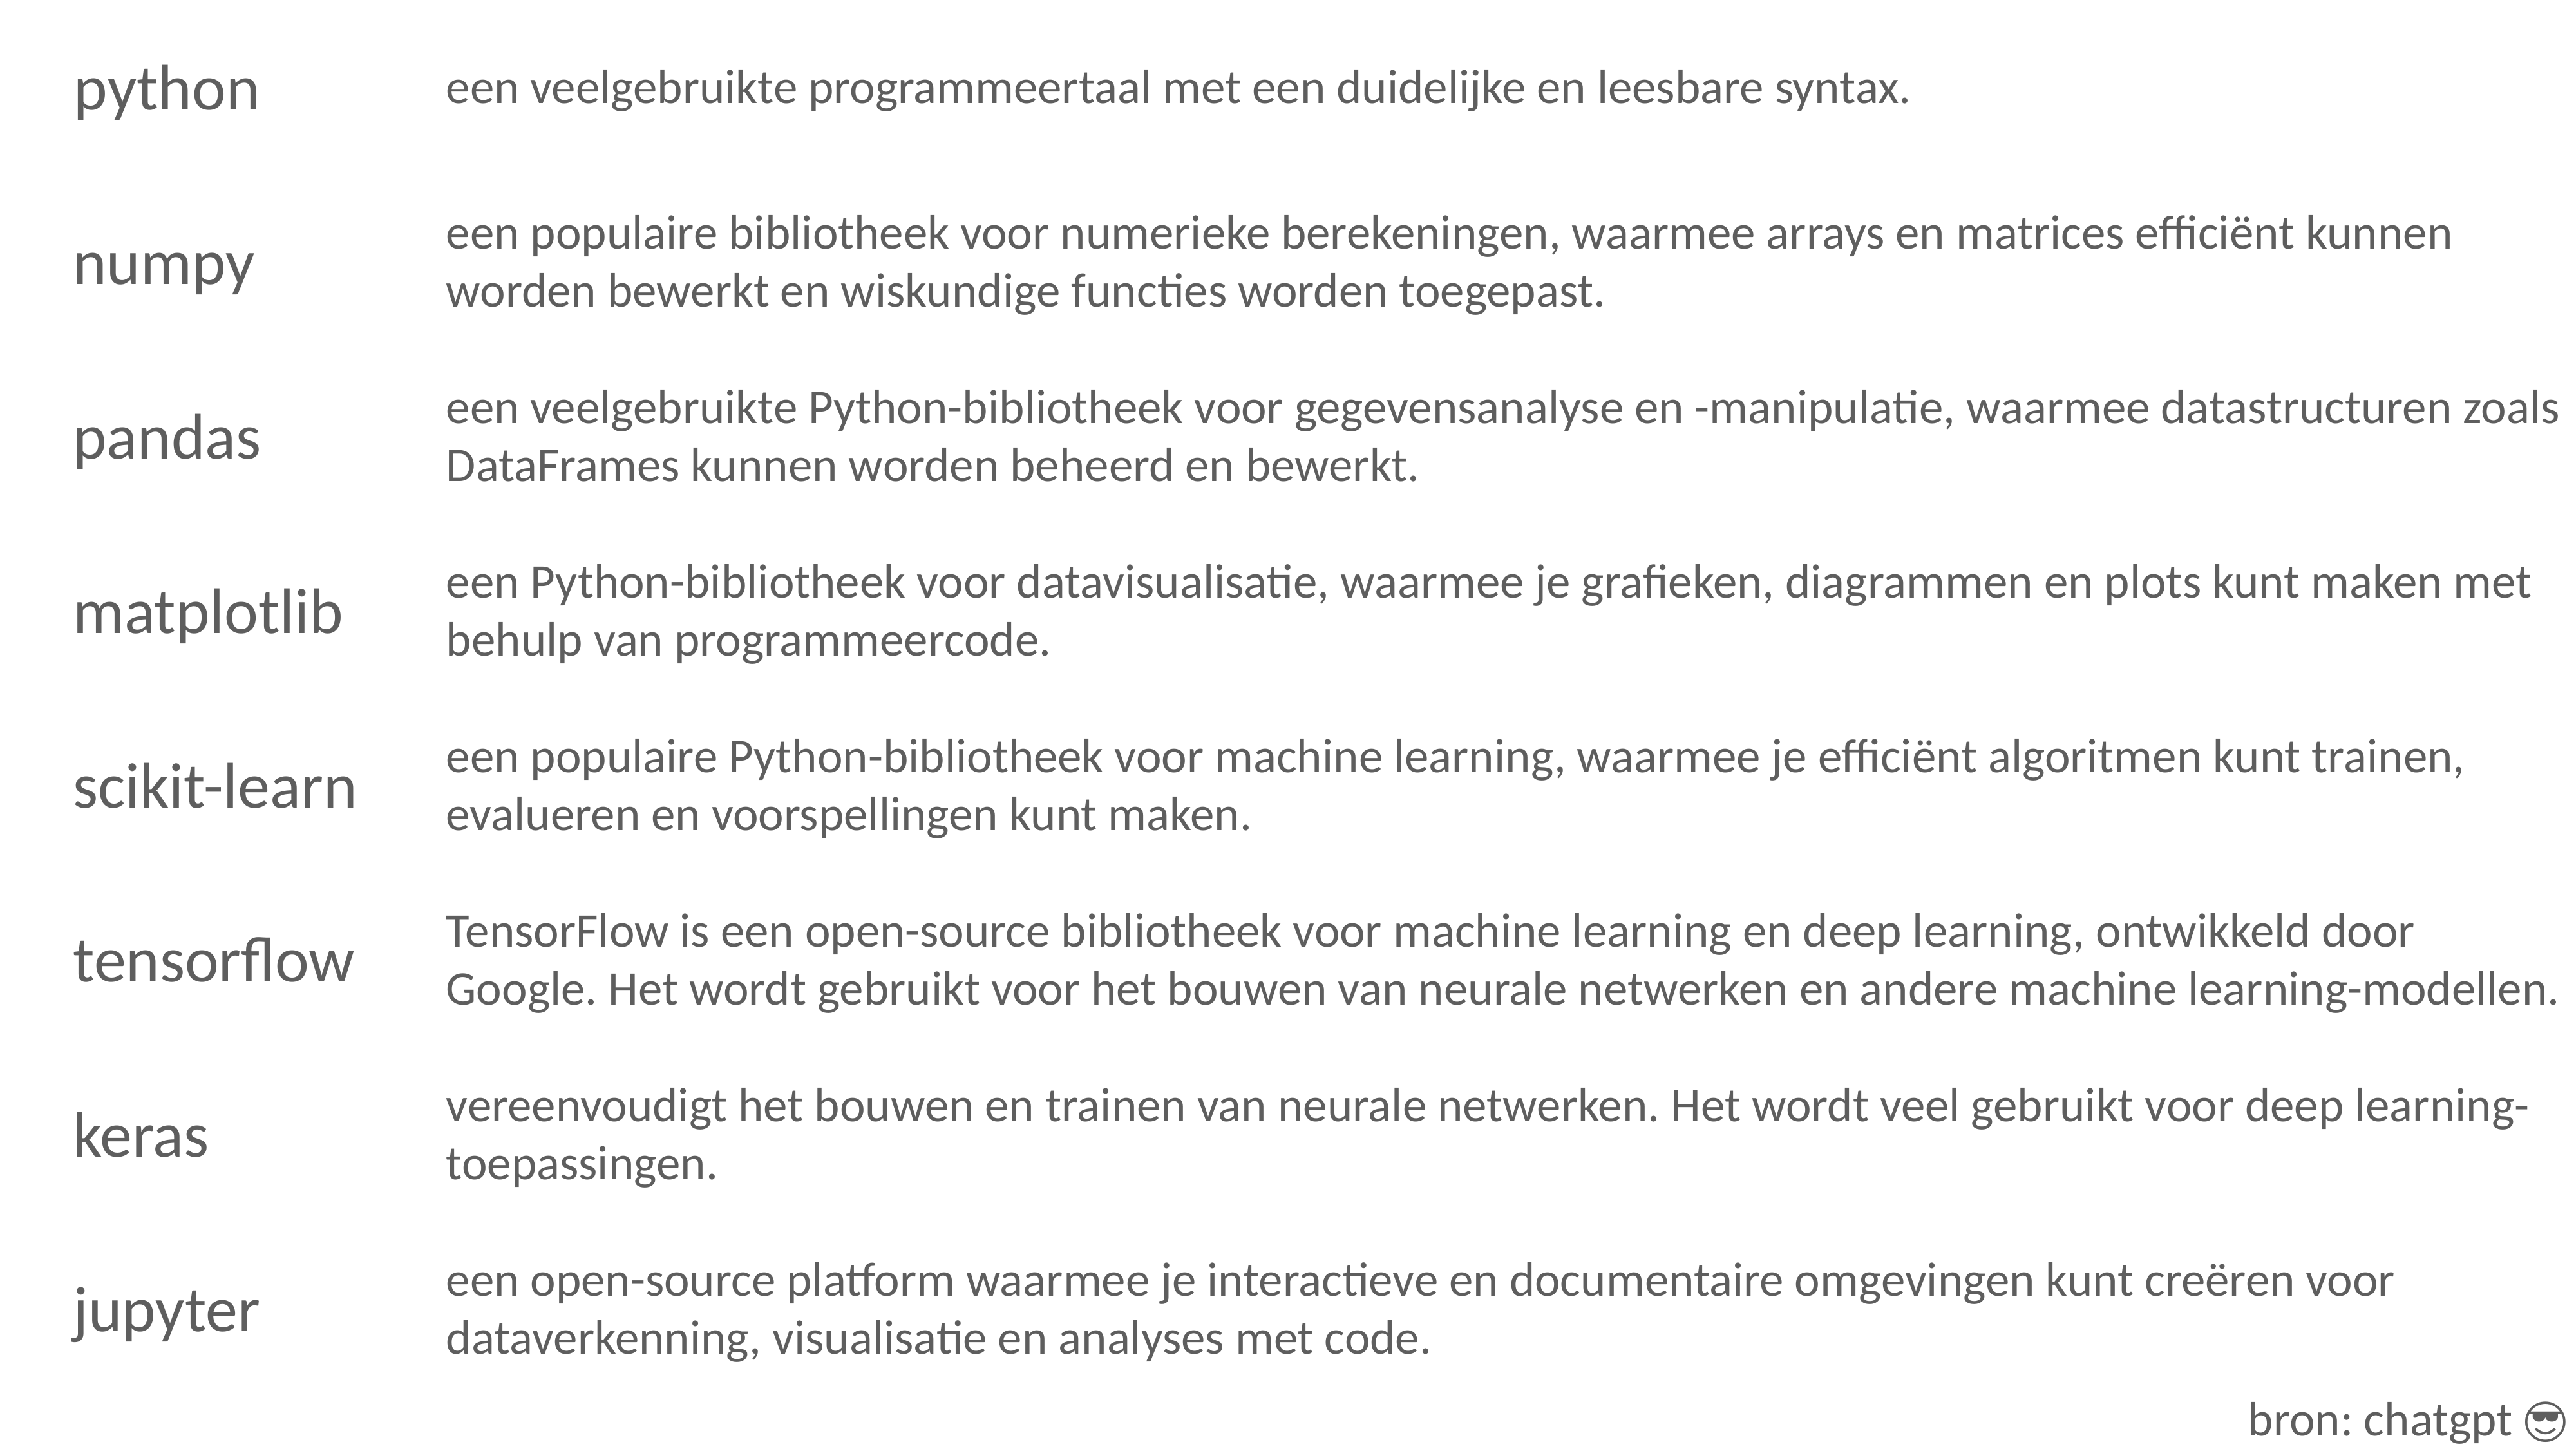

python
een veelgebruikte programmeertaal met een duidelijke en leesbare syntax.
een populaire bibliotheek voor numerieke berekeningen, waarmee arrays en matrices efficiënt kunnen worden bewerkt en wiskundige functies worden toegepast.
numpy
een veelgebruikte Python-bibliotheek voor gegevensanalyse en -manipulatie, waarmee datastructuren zoals DataFrames kunnen worden beheerd en bewerkt.
pandas
een Python-bibliotheek voor datavisualisatie, waarmee je grafieken, diagrammen en plots kunt maken met behulp van programmeercode.
matplotlib
een populaire Python-bibliotheek voor machine learning, waarmee je efficiënt algoritmen kunt trainen, evalueren en voorspellingen kunt maken.
scikit-learn
TensorFlow is een open-source bibliotheek voor machine learning en deep learning, ontwikkeld door Google. Het wordt gebruikt voor het bouwen van neurale netwerken en andere machine learning-modellen.
tensorflow
vereenvoudigt het bouwen en trainen van neurale netwerken. Het wordt veel gebruikt voor deep learning-toepassingen.
keras
een open-source platform waarmee je interactieve en documentaire omgevingen kunt creëren voor dataverkenning, visualisatie en analyses met code.
jupyter
bron: chatgpt 😎